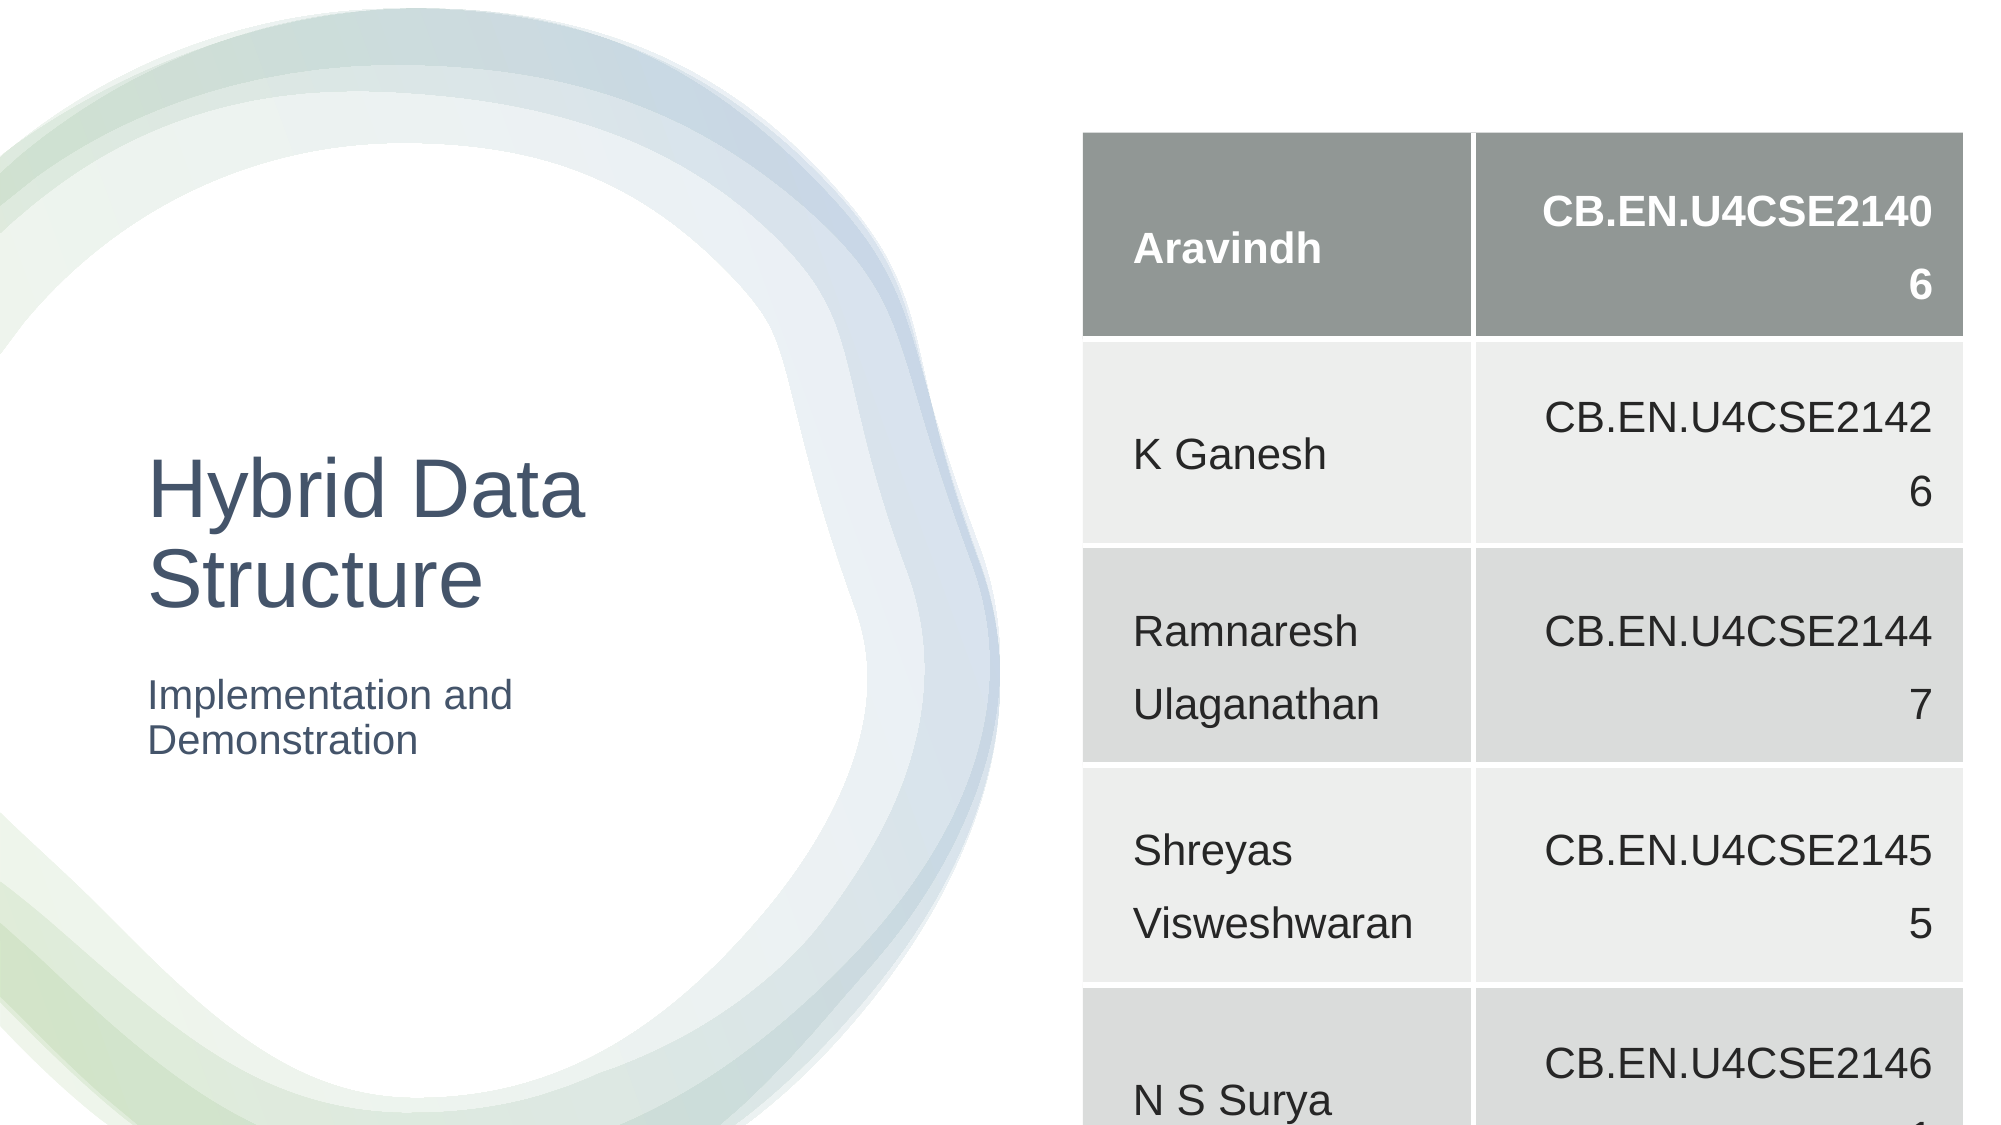

| Aravindh | CB.EN.U4CSE21406 |
| --- | --- |
| K Ganesh | CB.EN.U4CSE21426 |
| Ramnaresh Ulaganathan | CB.EN.U4CSE21447 |
| Shreyas Visweshwaran | CB.EN.U4CSE21455 |
| N S Surya | CB.EN.U4CSE21461 |
# Hybrid Data Structure
Implementation and Demonstration